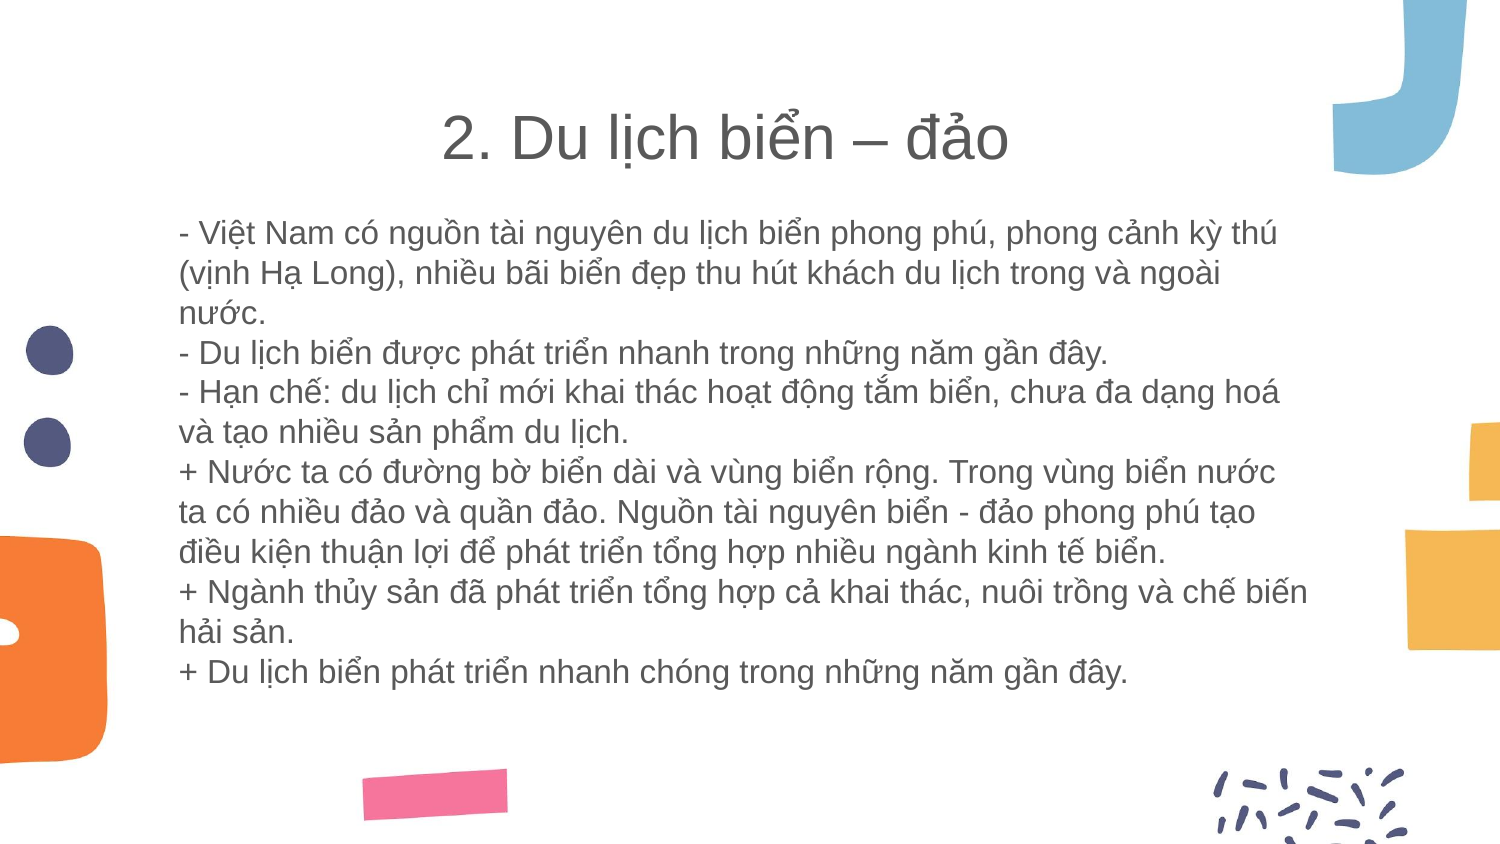

# 2. Du lịch biển – đảo
- Việt Nam có nguồn tài nguyên du lịch biển phong phú, phong cảnh kỳ thú (vịnh Hạ Long), nhiều bãi biển đẹp thu hút khách du lịch trong và ngoài nước.
- Du lịch biển được phát triển nhanh trong những năm gần đây.
- Hạn chế: du lịch chỉ mới khai thác hoạt động tắm biển, chưa đa dạng hoá và tạo nhiều sản phẩm du lịch.
+ Nước ta có đường bờ biển dài và vùng biển rộng. Trong vùng biển nước ta có nhiều đảo và quần đảo. Nguồn tài nguyên biển - đảo phong phú tạo điều kiện thuận lợi để phát triển tổng hợp nhiều ngành kinh tế biển.
+ Ngành thủy sản đã phát triển tổng hợp cả khai thác, nuôi trồng và chế biến hải sản.
+ Du lịch biển phát triển nhanh chóng trong những năm gần đây.